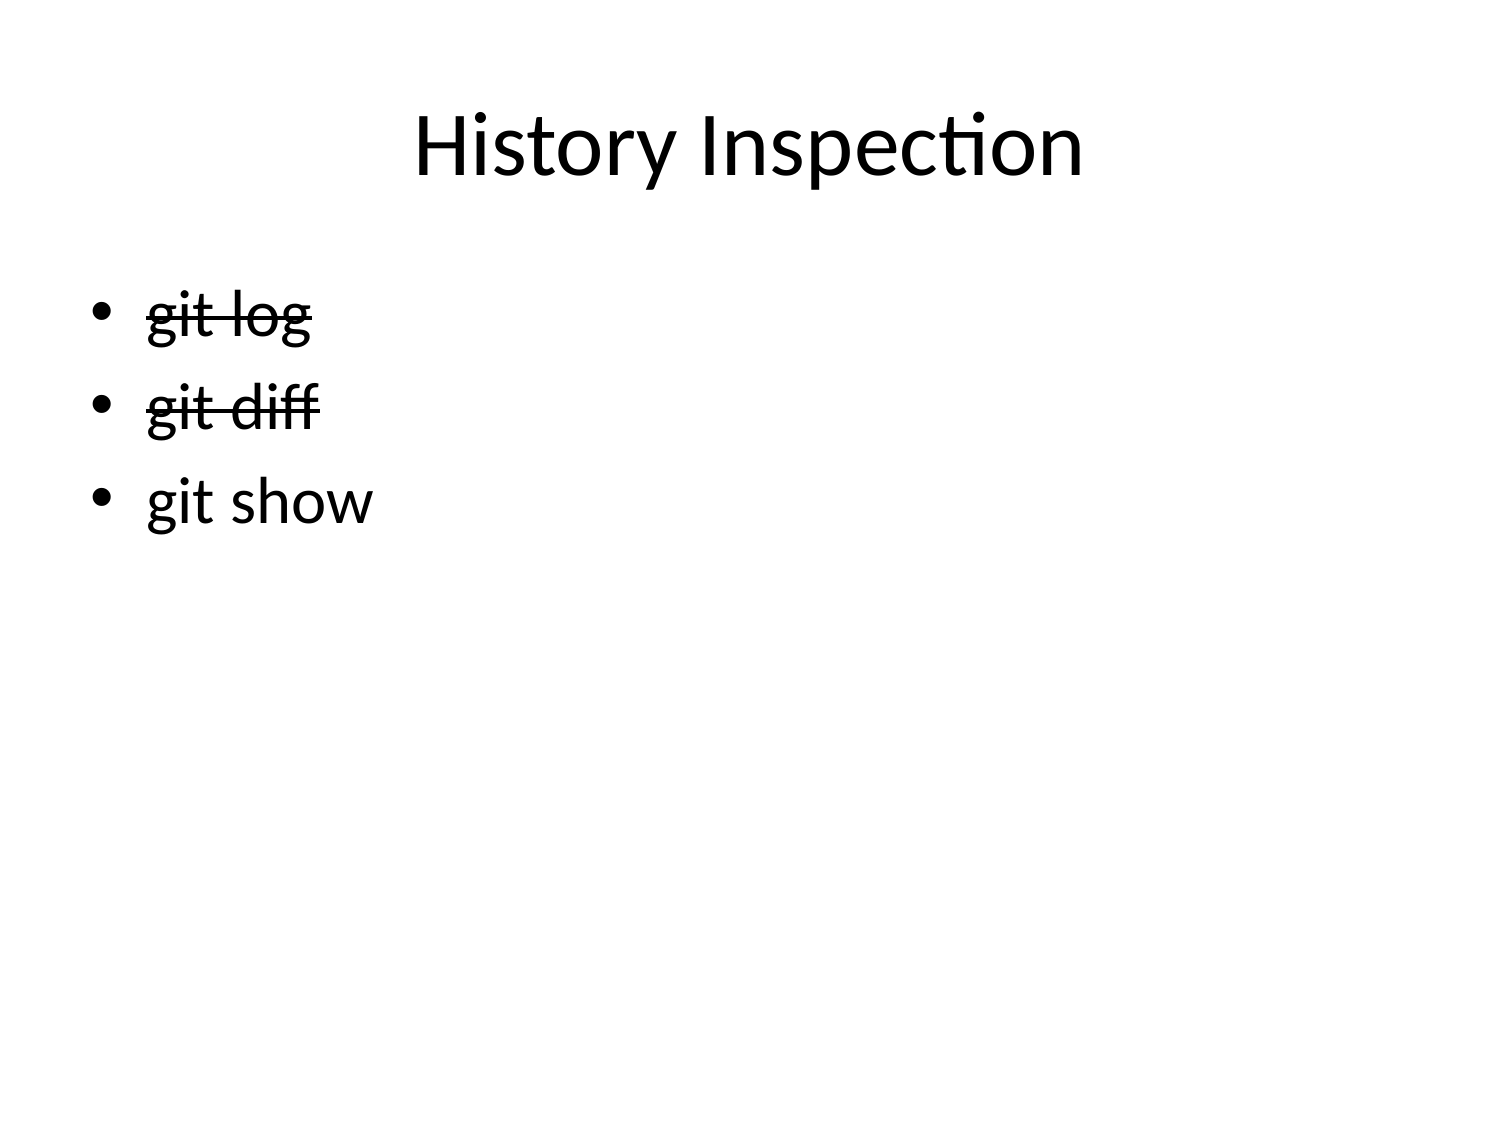

# History Inspection
git log
git diff
git show